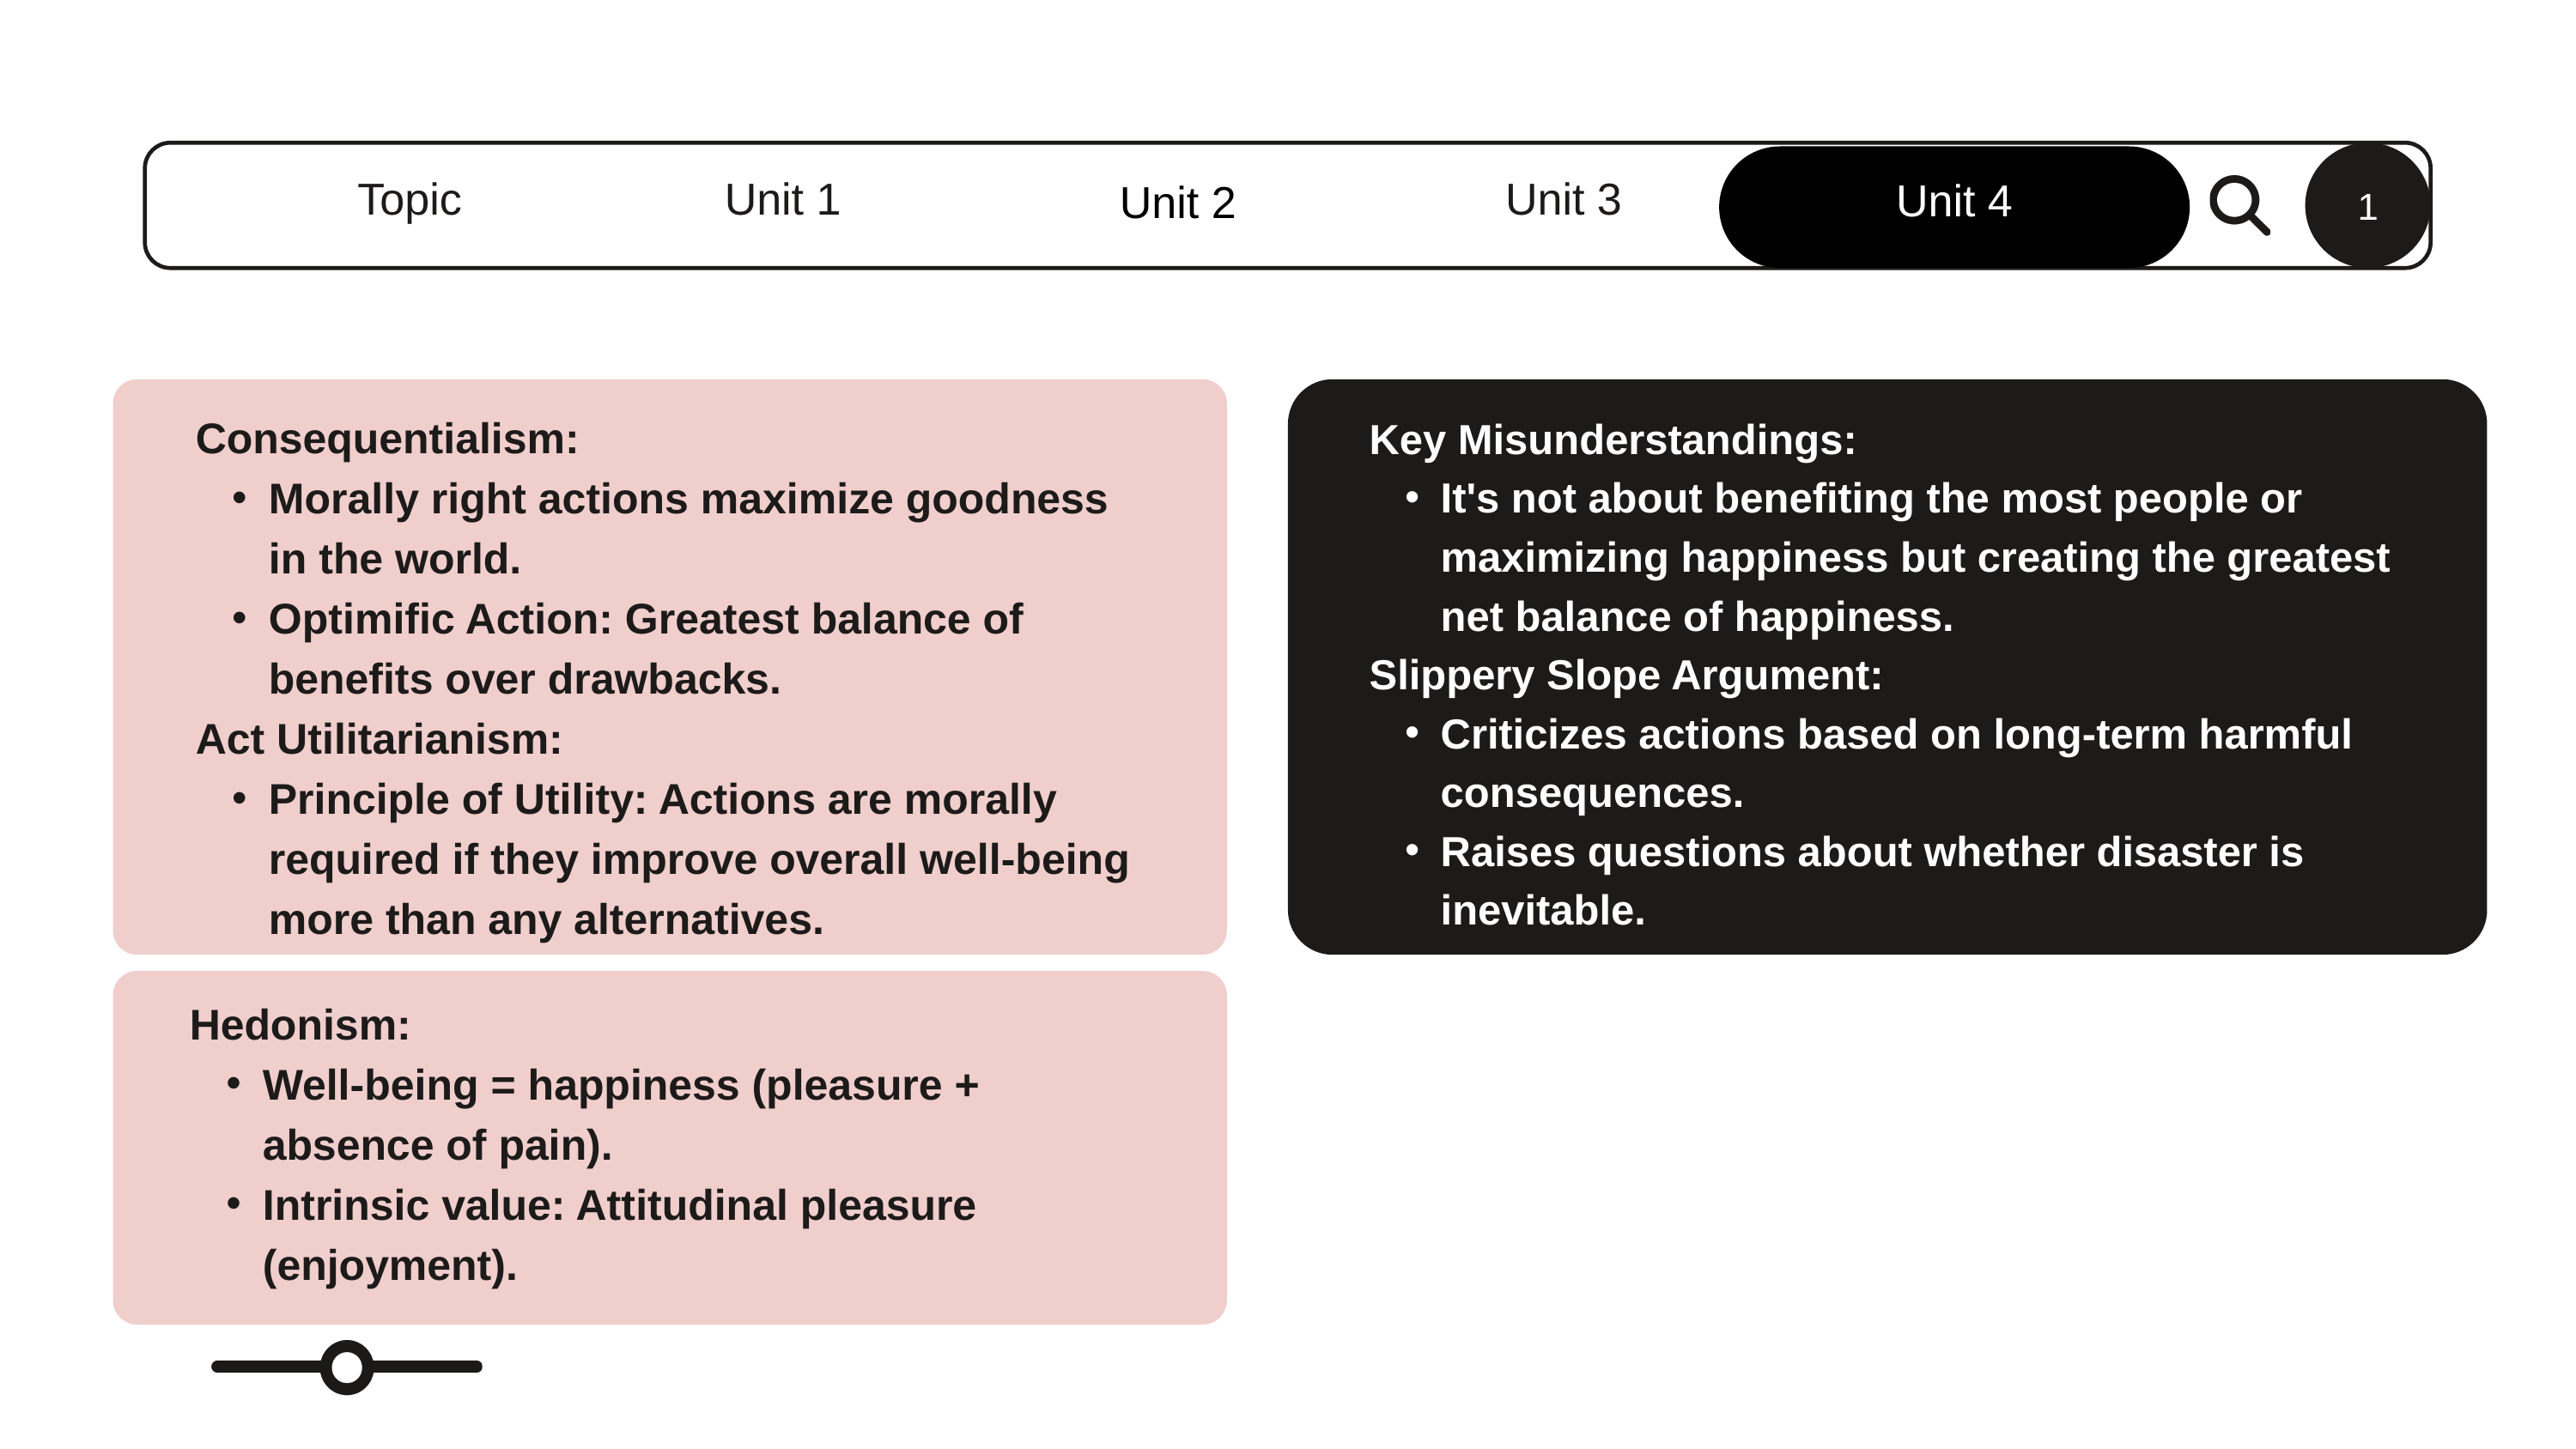

1

Unit 4

Topic

Unit 1

Unit 2

Unit 3

Consequentialism:
Morally right actions maximize goodness in the world.
Optimific Action: Greatest balance of benefits over drawbacks.
Act Utilitarianism:
Principle of Utility: Actions are morally required if they improve overall well-being more than any alternatives.

Key Misunderstandings:
It's not about benefiting the most people or maximizing happiness but creating the greatest net balance of happiness.
Slippery Slope Argument:
Criticizes actions based on long-term harmful consequences.
Raises questions about whether disaster is inevitable.

Hedonism:
Well-being = happiness (pleasure + absence of pain).
Intrinsic value: Attitudinal pleasure (enjoyment).